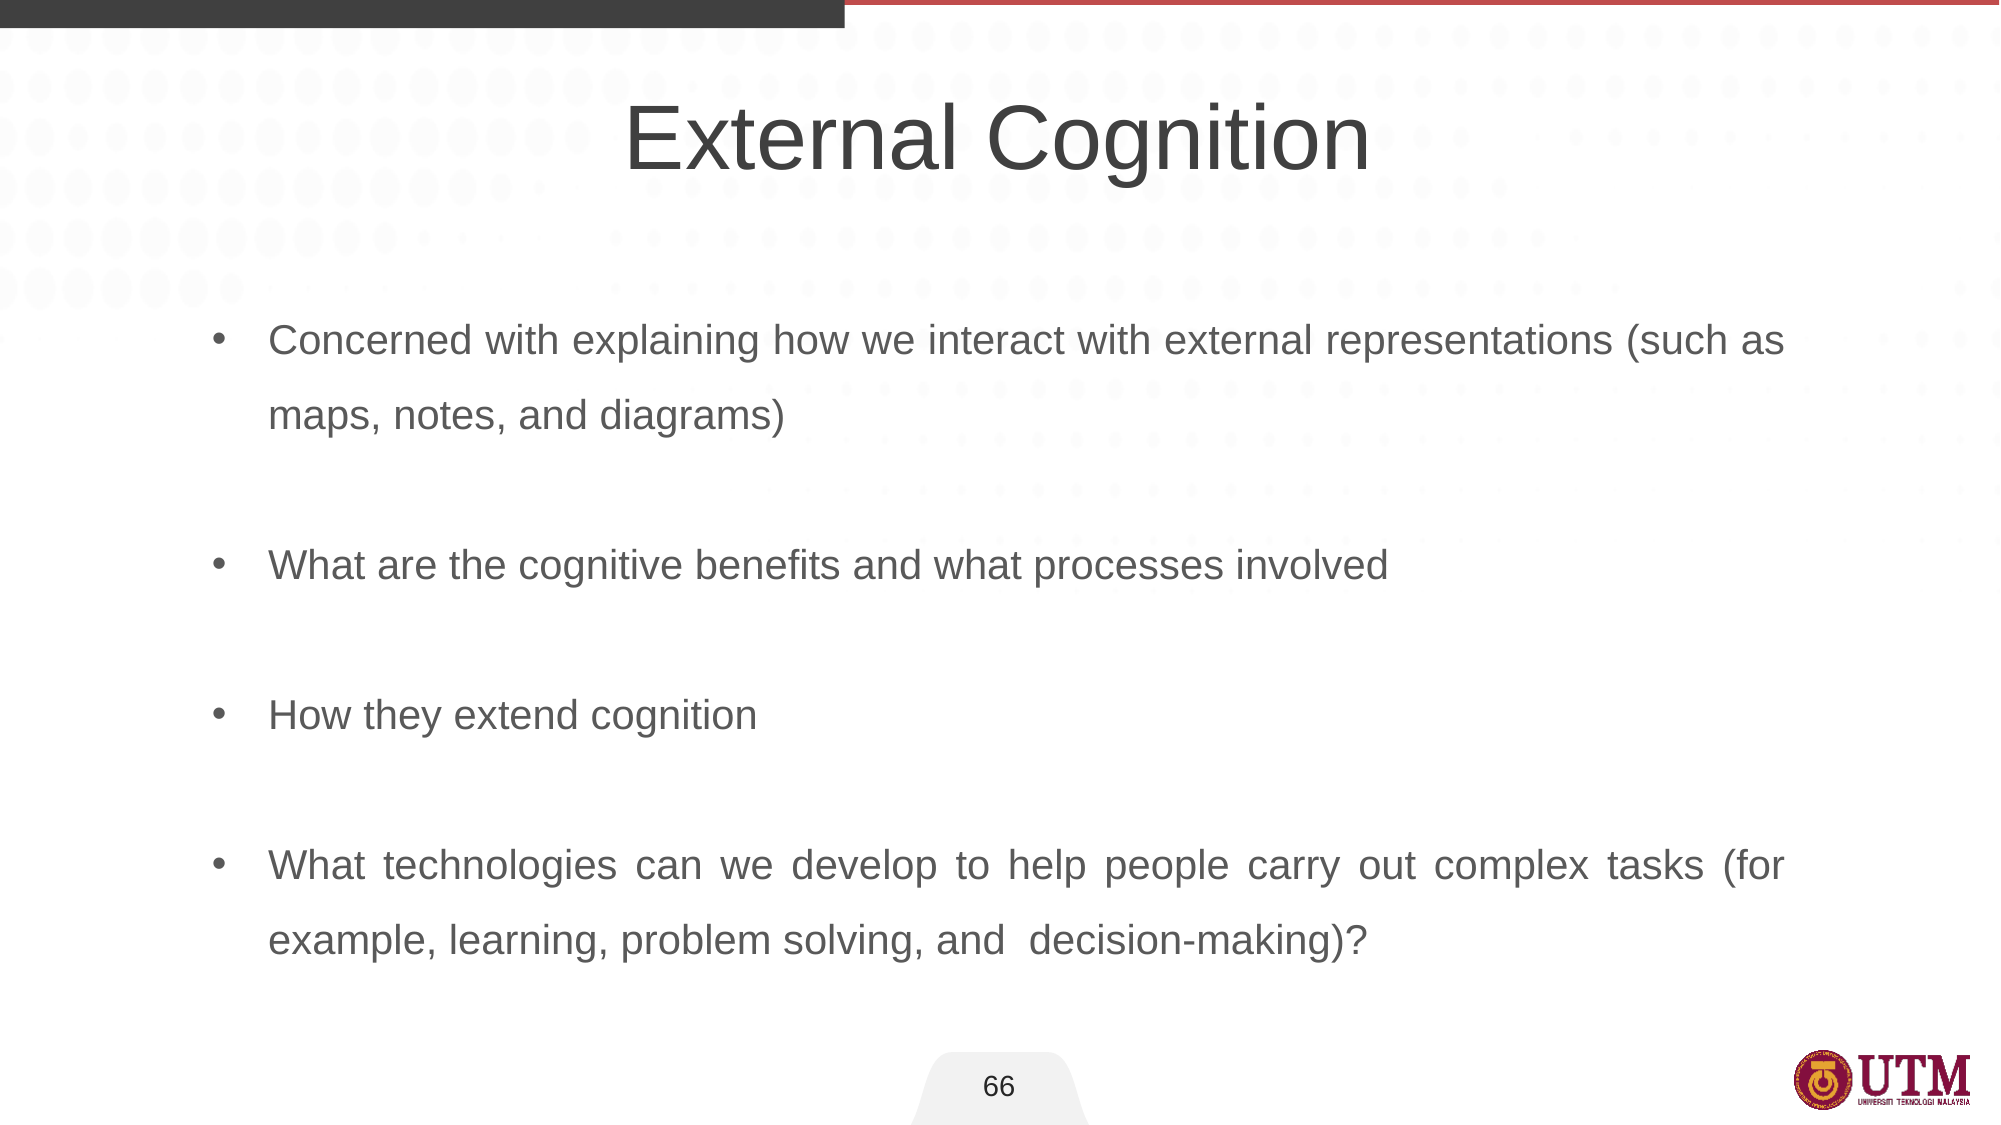

External Cognition
Concerned with explaining how we interact with external representations (such as maps, notes, and diagrams)

What are the cognitive benefits and what processes involved

How they extend cognition

What technologies can we develop to help people carry out complex tasks (for example, learning, problem solving, and  decision-making)?
66